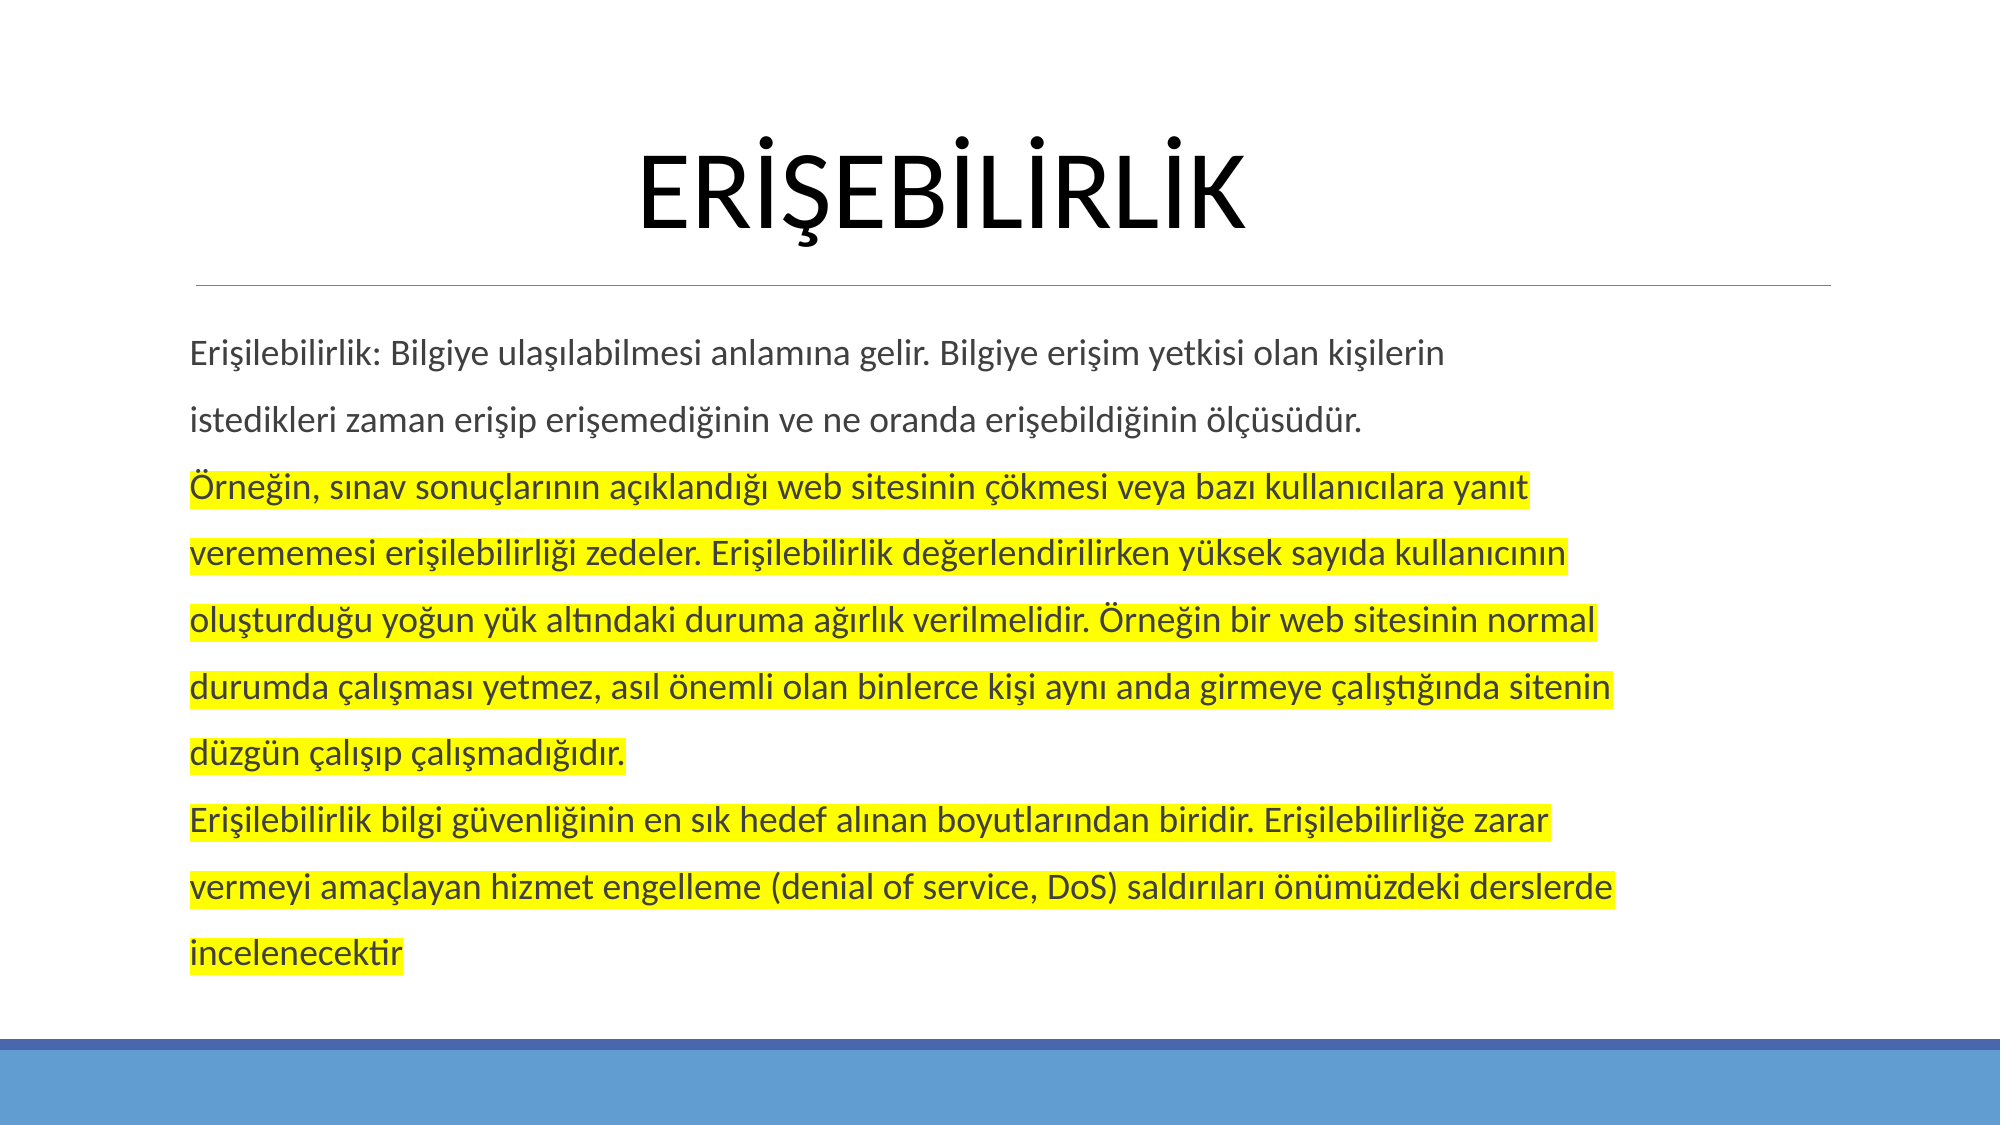

ERİŞEBİLİRLİK
Erişilebilirlik: Bilgiye ulaşılabilmesi anlamına gelir. Bilgiye erişim yetkisi olan kişilerin
istedikleri zaman erişip erişemediğinin ve ne oranda erişebildiğinin ölçüsüdür.
Örneğin, sınav sonuçlarının açıklandığı web sitesinin çökmesi veya bazı kullanıcılara yanıt
verememesi erişilebilirliği zedeler. Erişilebilirlik değerlendirilirken yüksek sayıda kullanıcının
oluşturduğu yoğun yük altındaki duruma ağırlık verilmelidir. Örneğin bir web sitesinin normal
durumda çalışması yetmez, asıl önemli olan binlerce kişi aynı anda girmeye çalıştığında sitenin
düzgün çalışıp çalışmadığıdır.
Erişilebilirlik bilgi güvenliğinin en sık hedef alınan boyutlarından biridir. Erişilebilirliğe zarar
vermeyi amaçlayan hizmet engelleme (denial of service, DoS) saldırıları önümüzdeki derslerde
incelenecektir